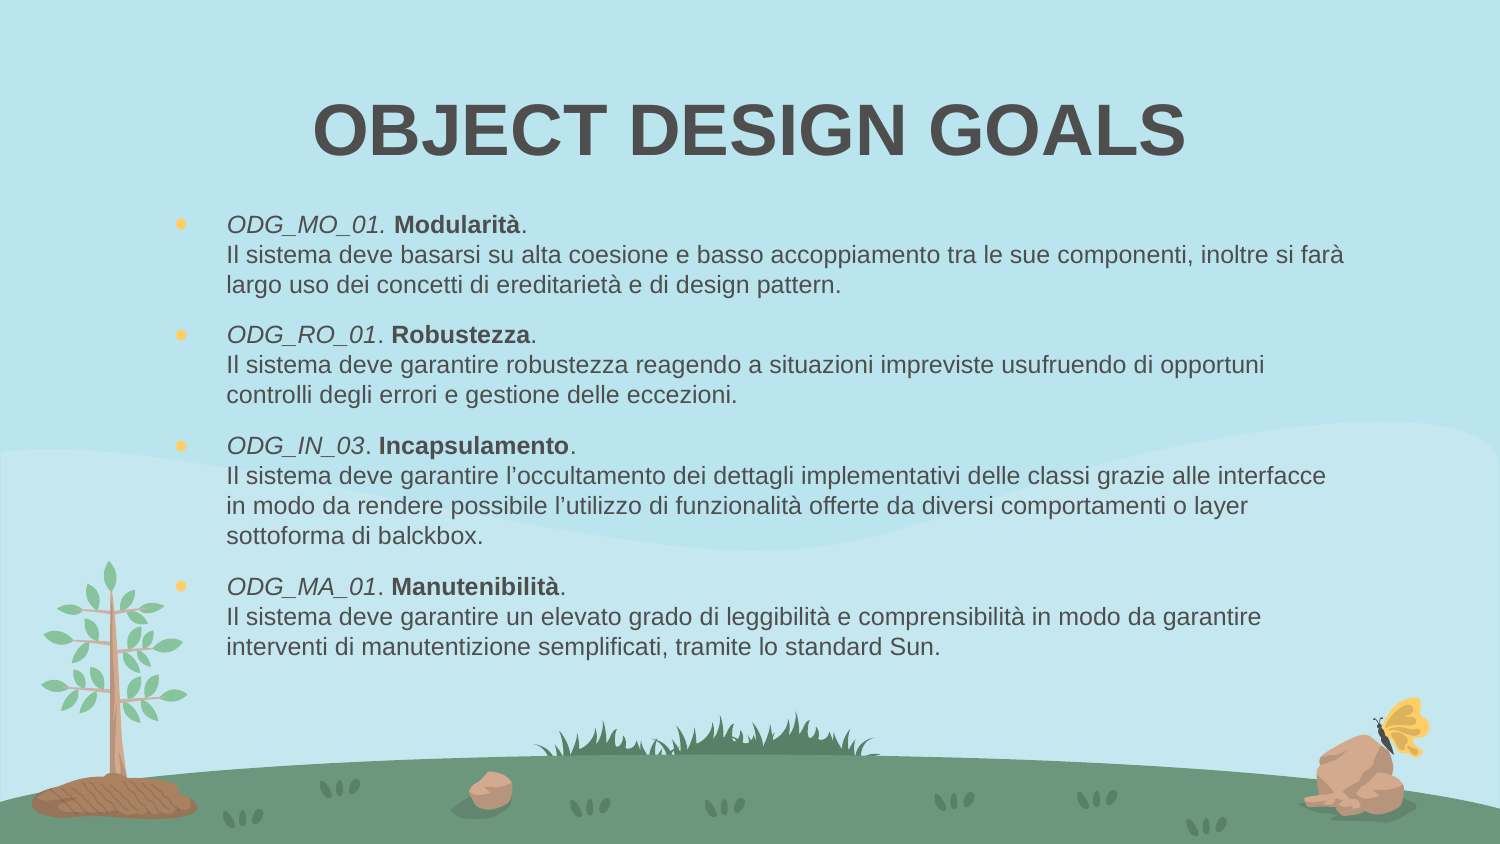

# OBJECT DESIGN GOALS
ODG_MO_01. Modularità.
Il sistema deve basarsi su alta coesione e basso accoppiamento tra le sue componenti, inoltre si farà largo uso dei concetti di ereditarietà e di design pattern.
ODG_RO_01. Robustezza.
Il sistema deve garantire robustezza reagendo a situazioni impreviste usufruendo di opportuni controlli degli errori e gestione delle eccezioni.
ODG_IN_03. Incapsulamento.
Il sistema deve garantire l’occultamento dei dettagli implementativi delle classi grazie alle interfacce in modo da rendere possibile l’utilizzo di funzionalità offerte da diversi comportamenti o layer sottoforma di balckbox.
ODG_MA_01. Manutenibilità.
Il sistema deve garantire un elevato grado di leggibilità e comprensibilità in modo da garantire interventi di manutentizione semplificati, tramite lo standard Sun.